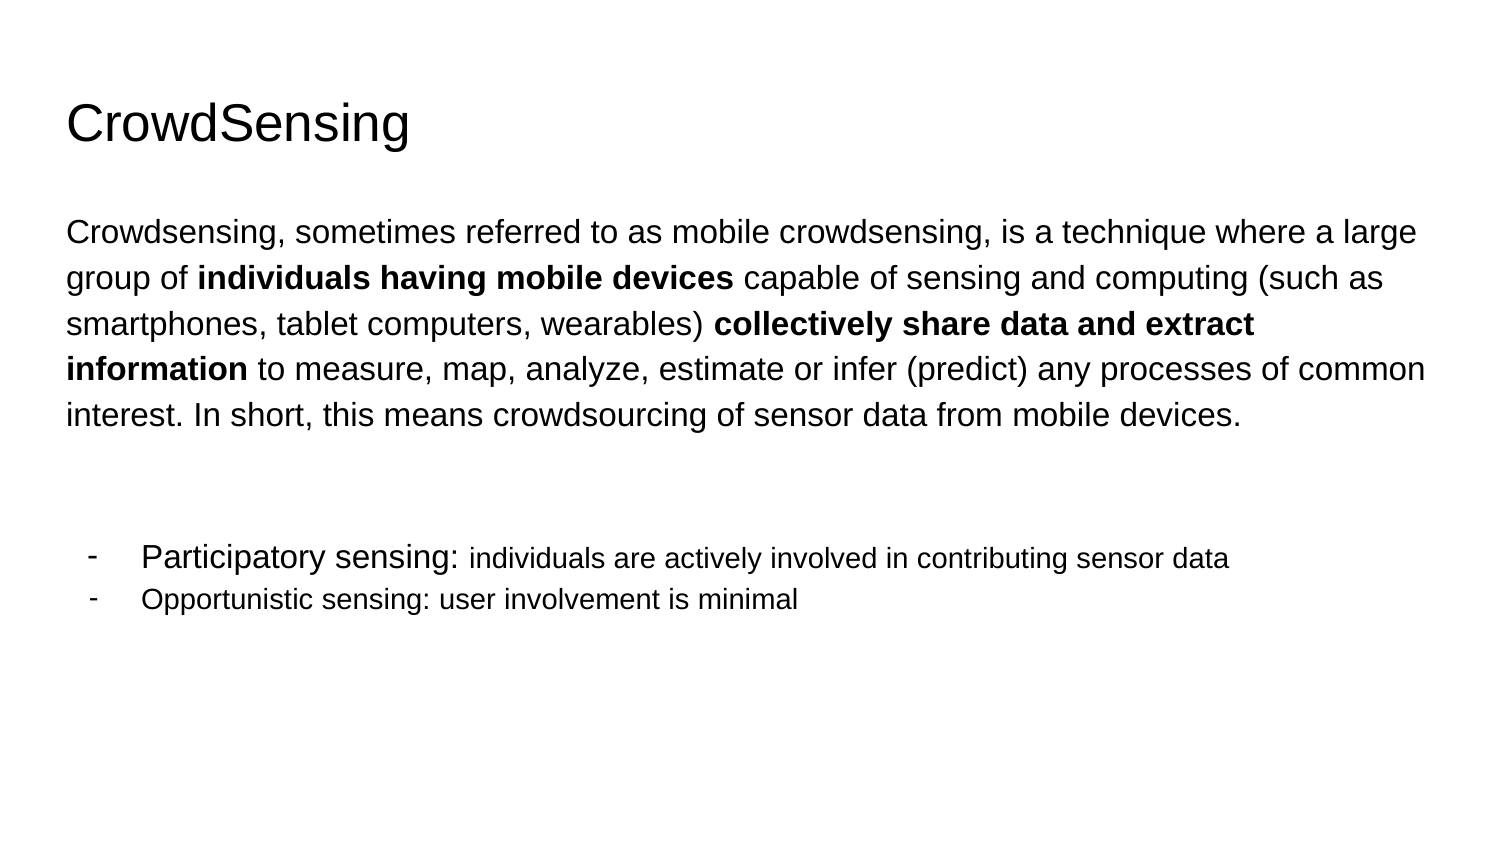

# CrowdSensing
Crowdsensing, sometimes referred to as mobile crowdsensing, is a technique where a large group of individuals having mobile devices capable of sensing and computing (such as smartphones, tablet computers, wearables) collectively share data and extract information to measure, map, analyze, estimate or infer (predict) any processes of common interest. In short, this means crowdsourcing of sensor data from mobile devices.

Participatory sensing: individuals are actively involved in contributing sensor data
Opportunistic sensing: user involvement is minimal